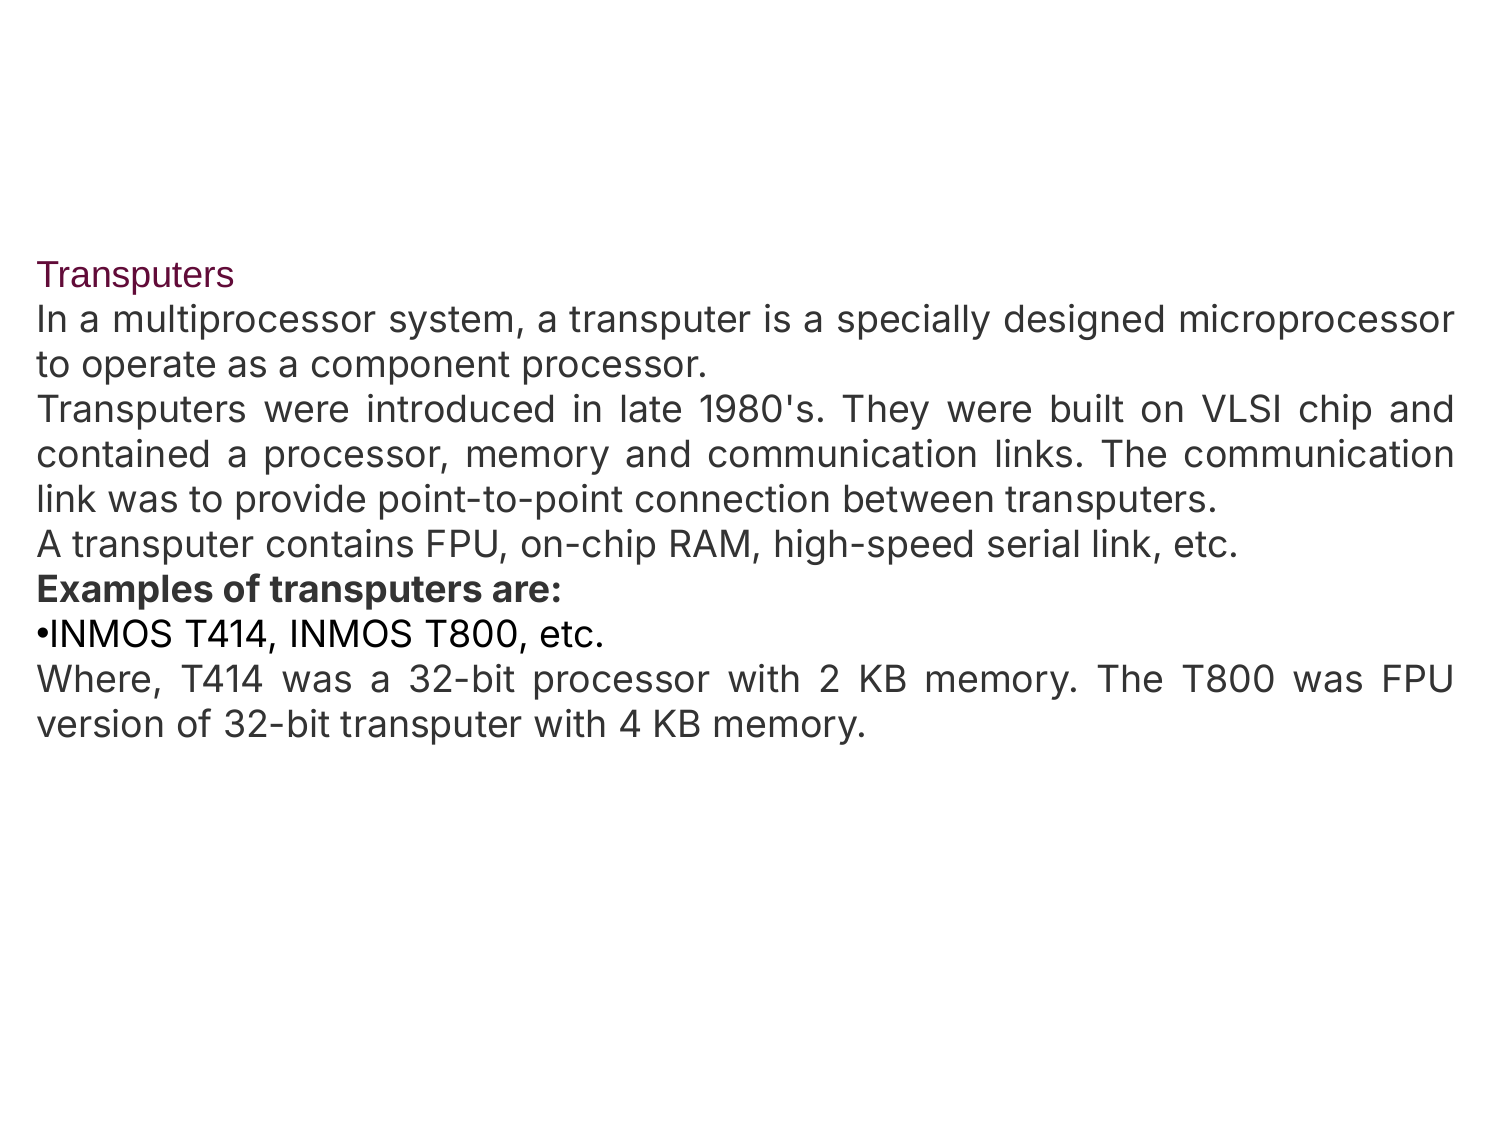

#
Transputers
In a multiprocessor system, a transputer is a specially designed microprocessor to operate as a component processor.
Transputers were introduced in late 1980's. They were built on VLSI chip and contained a processor, memory and communication links. The communication link was to provide point-to-point connection between transputers.
A transputer contains FPU, on-chip RAM, high-speed serial link, etc.
Examples of transputers are:
INMOS T414, INMOS T800, etc.
Where, T414 was a 32-bit processor with 2 KB memory. The T800 was FPU version of 32-bit transputer with 4 KB memory.